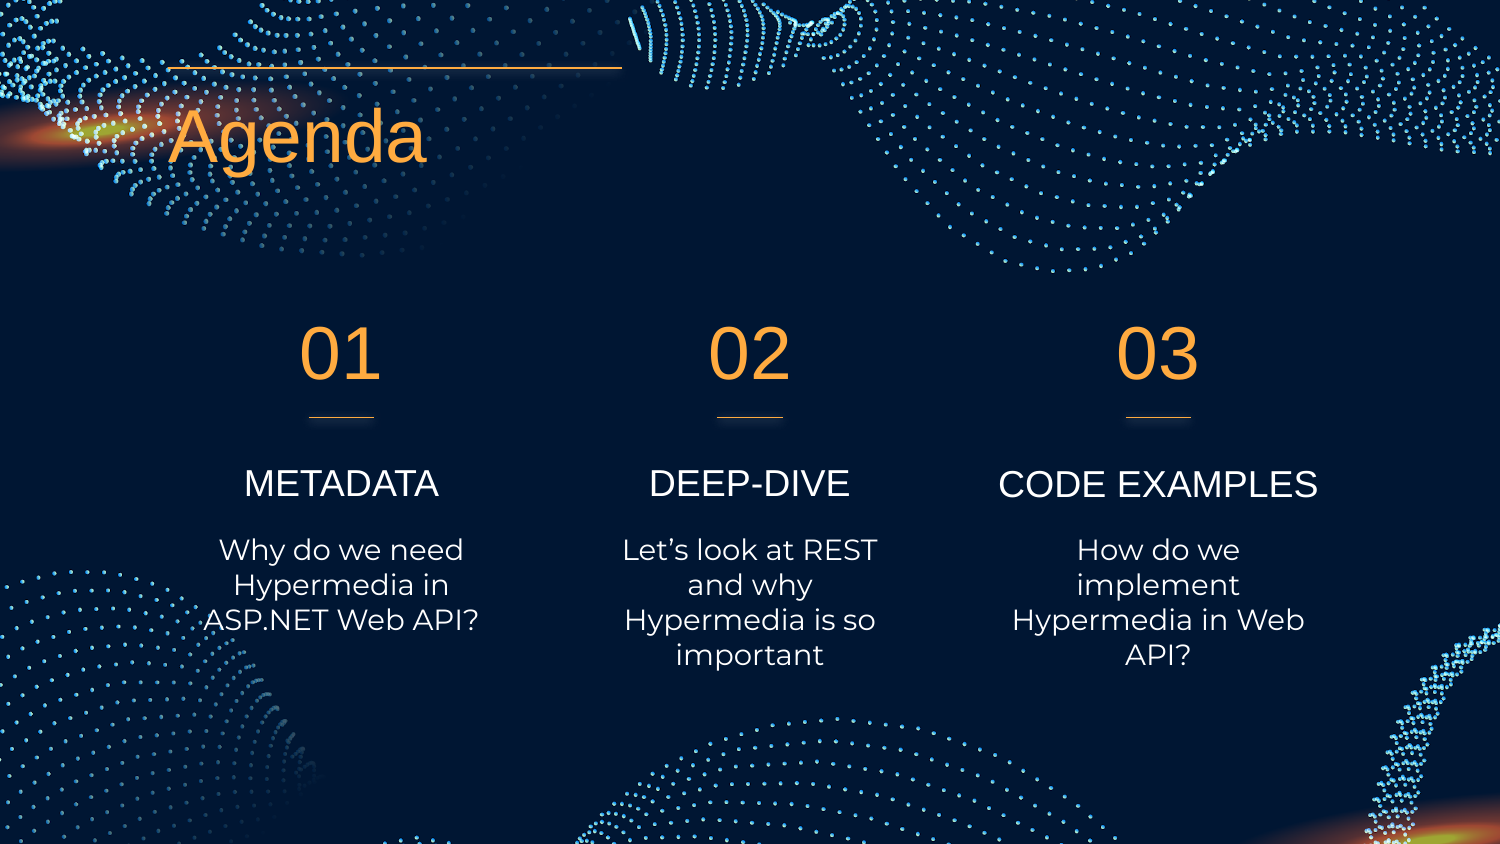

Agenda
01
02
03
METADATA
# DEEP-DIVE
CODE EXAMPLES
Why do we need Hypermedia in ASP.NET Web API?
Let’s look at REST and why Hypermedia is so important
How do we implement Hypermedia in Web API?